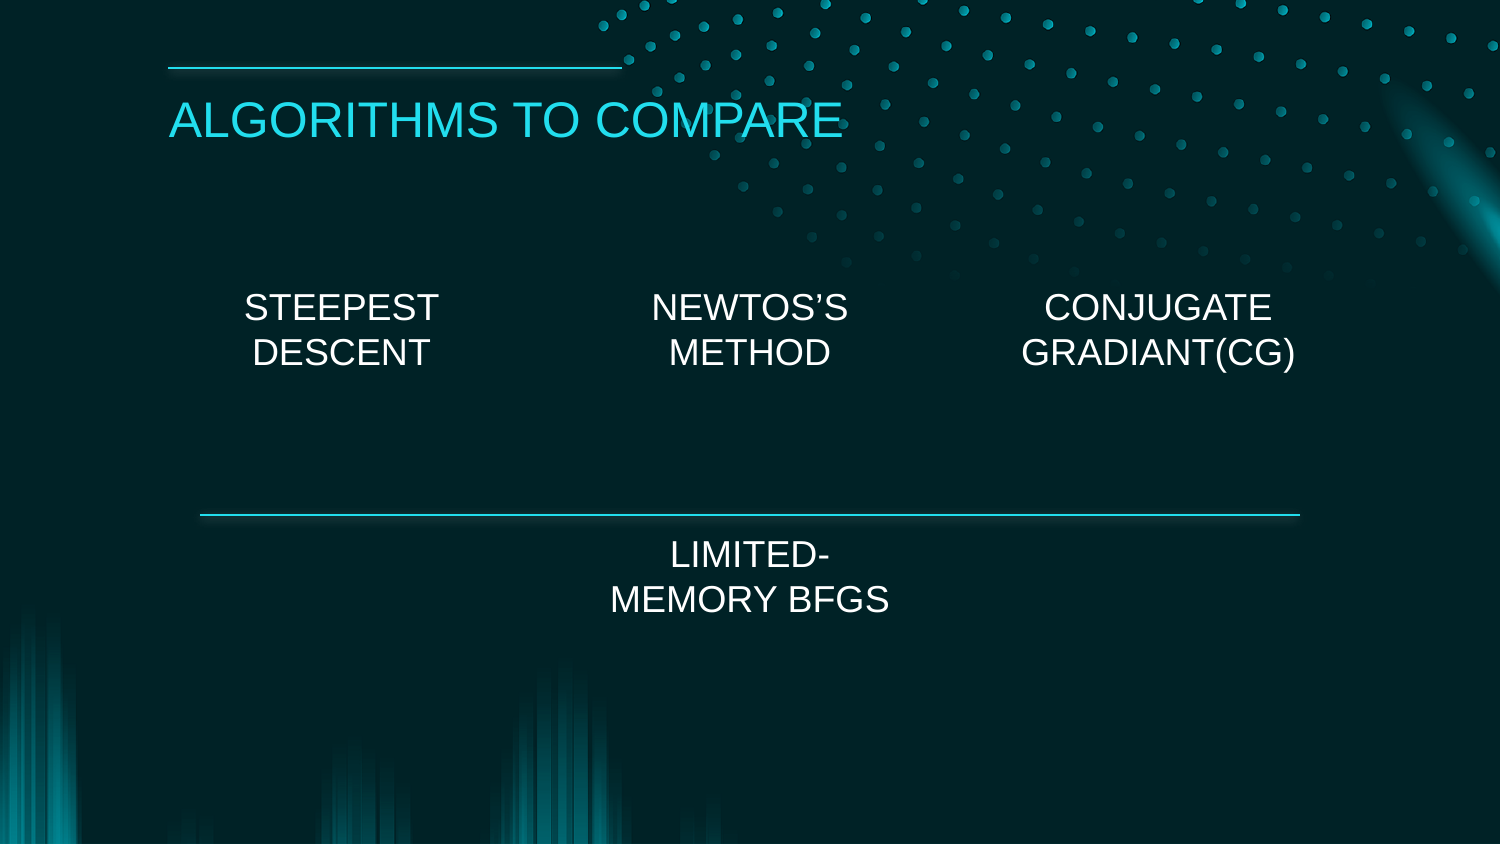

ALGORITHMS TO COMPARE
STEEPEST DESCENT
# NEWTOS’S METHOD
CONJUGATE GRADIANT(CG)

LIMITED-MEMORY BFGS